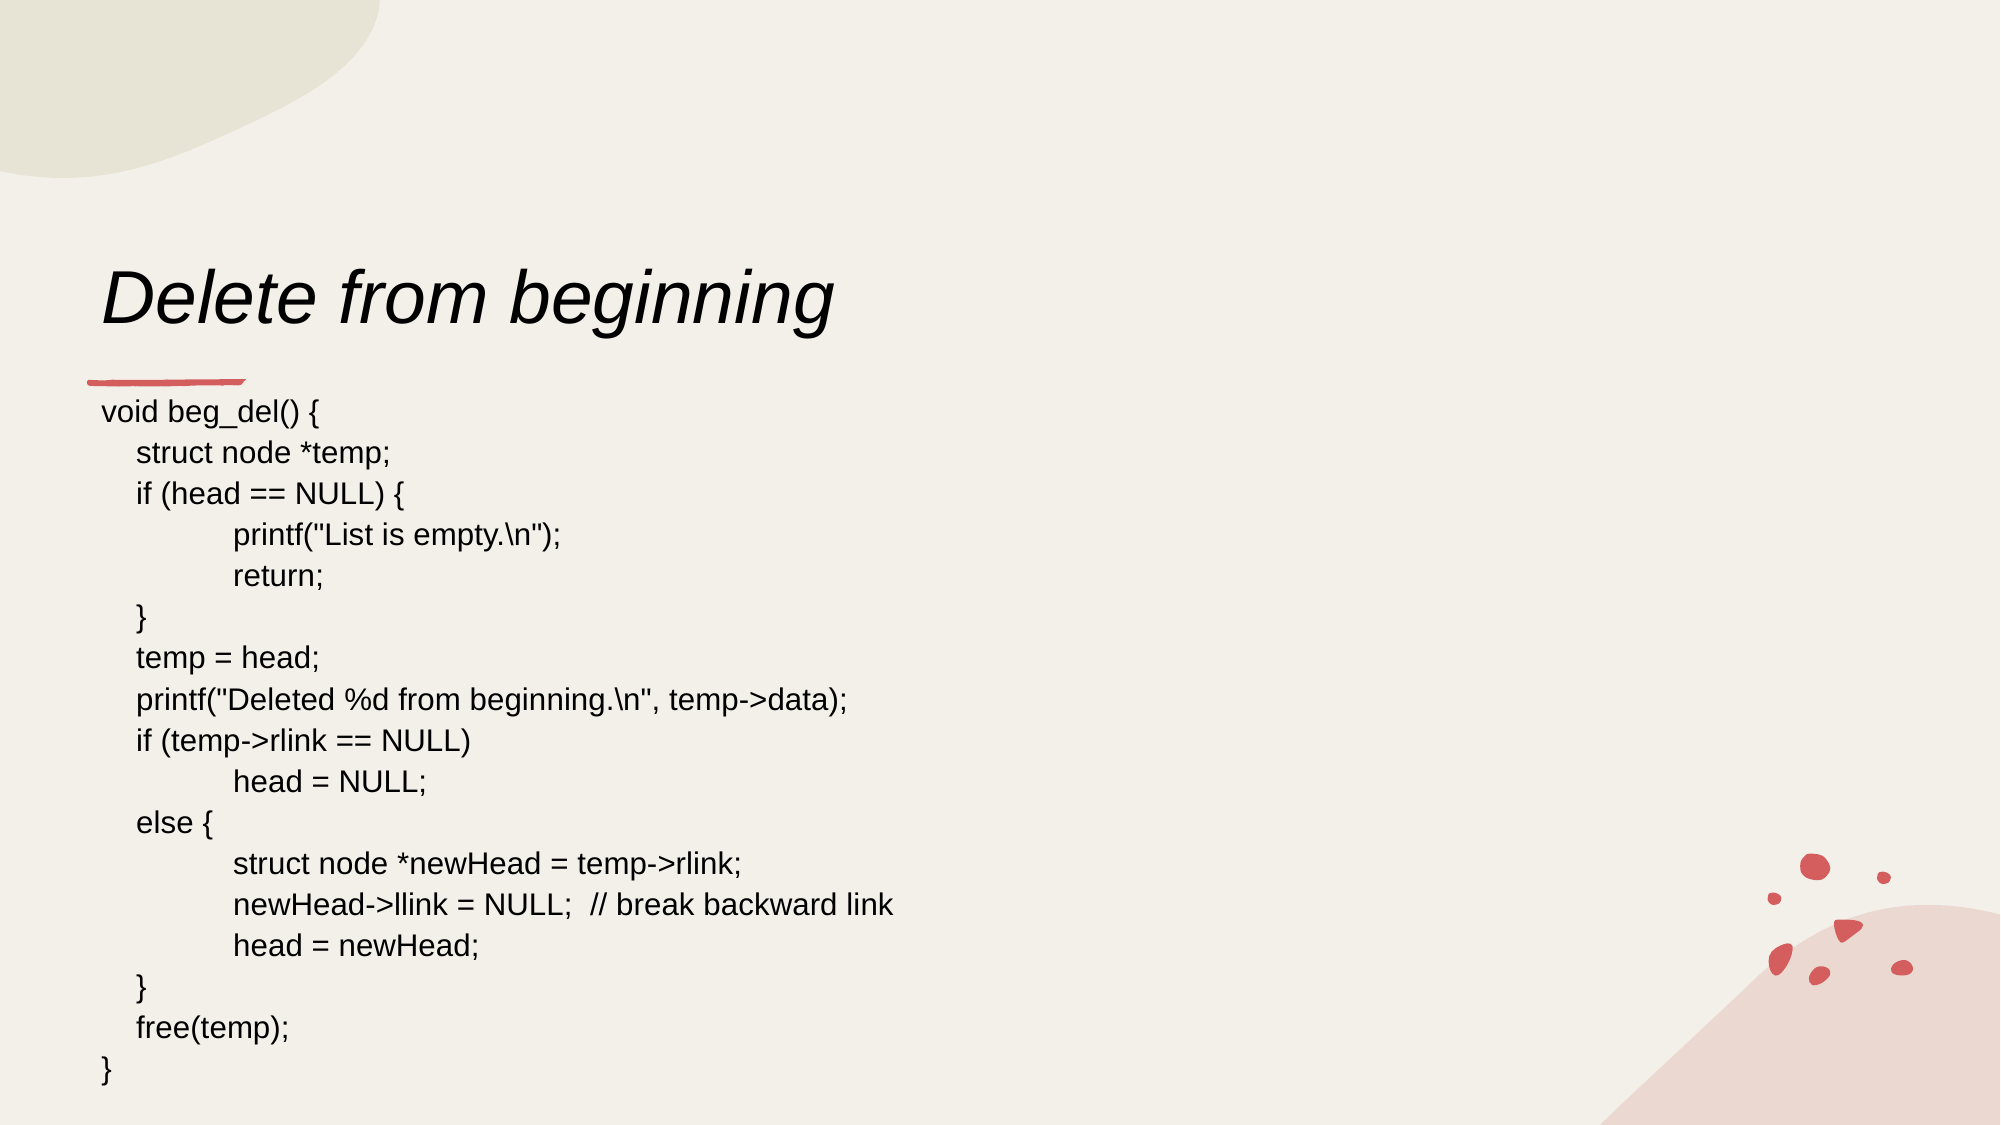

# Delete from beginning
void beg_del() {
    struct node *temp;
    if (head == NULL) {
	printf("List is empty.\n");
	return;
    }
    temp = head;
    printf("Deleted %d from beginning.\n", temp->data);
    if (temp->rlink == NULL)
	head = NULL;
    else {
	struct node *newHead = temp->rlink;
	newHead->llink = NULL;  // break backward link
	head = newHead;
    }
    free(temp);
}